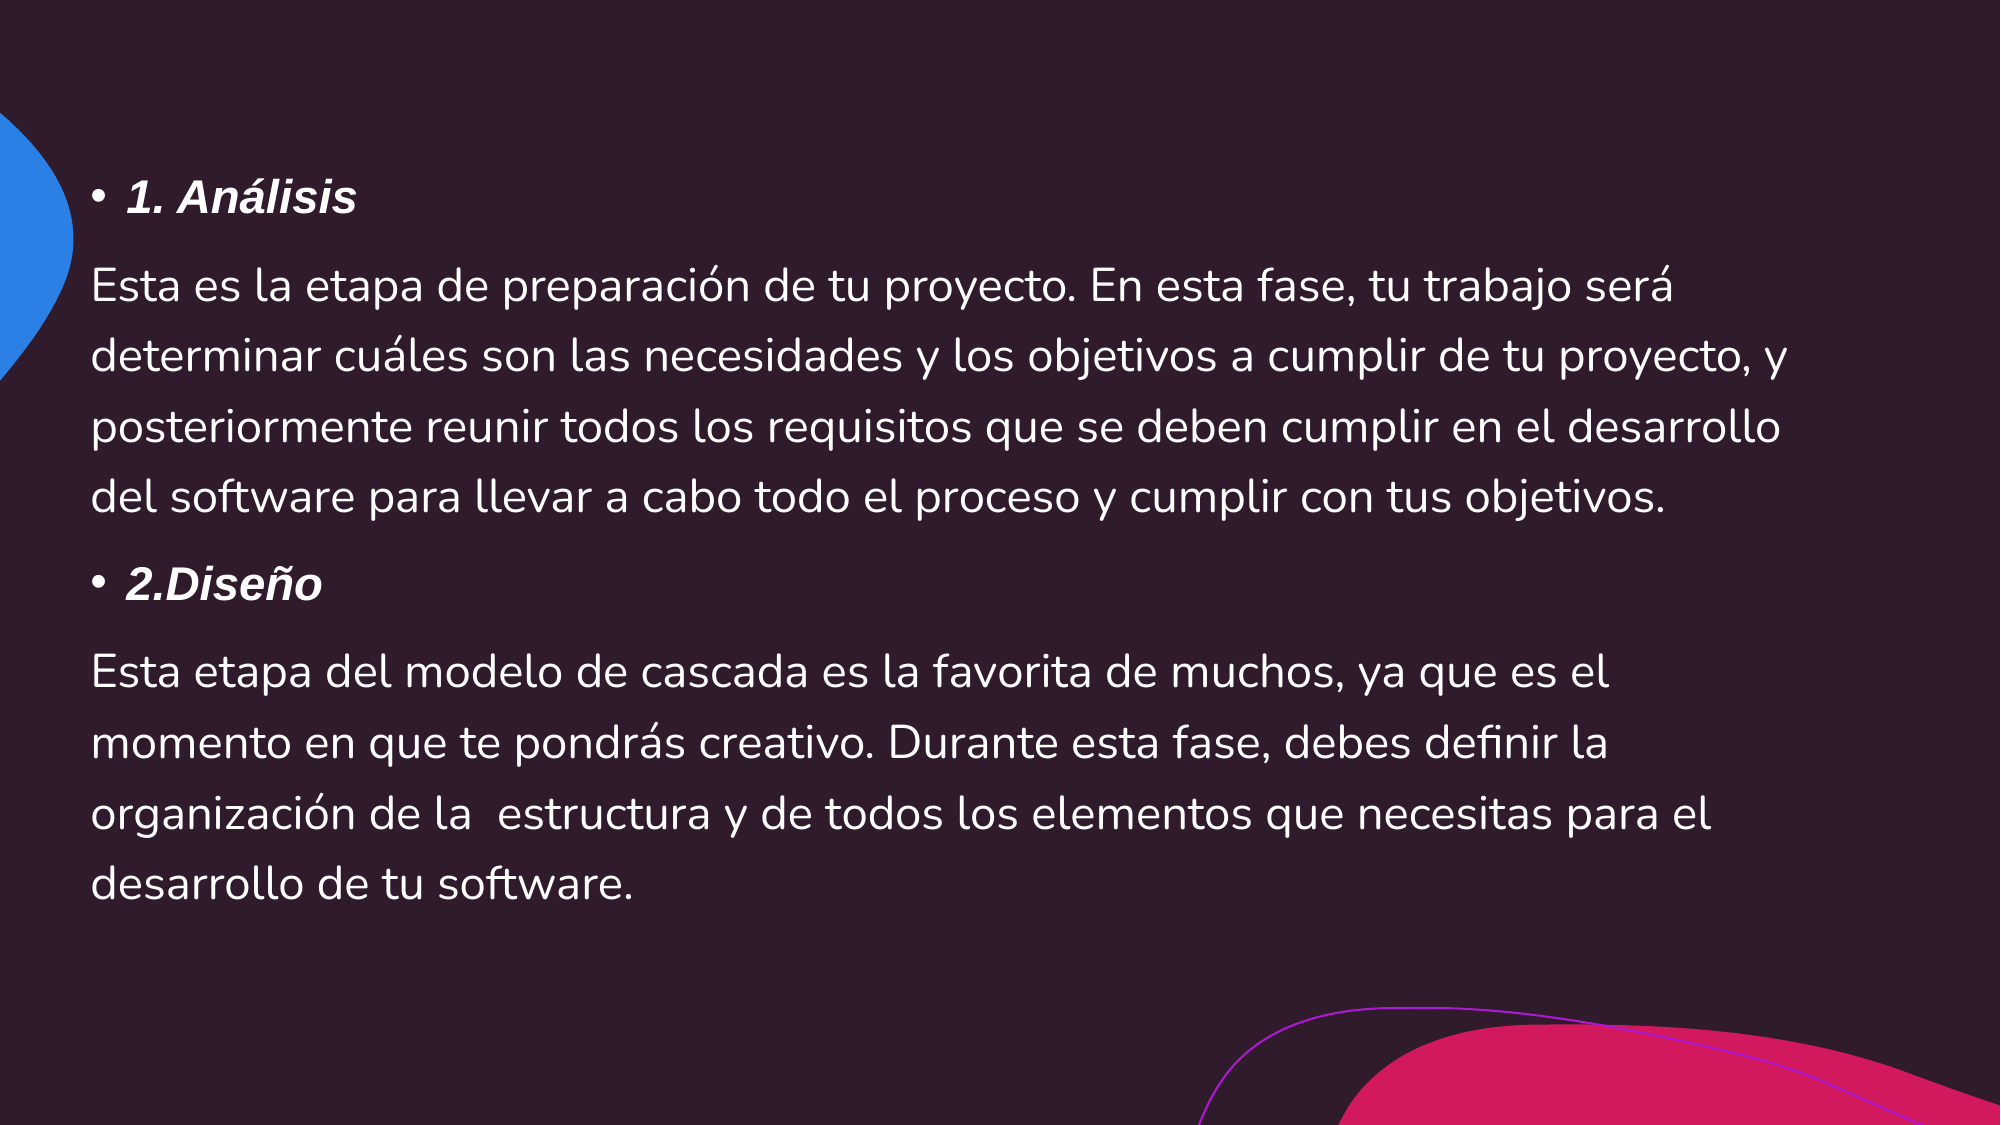

1. Análisis
Esta es la etapa de preparación de tu proyecto. En esta fase, tu trabajo será determinar cuáles son las necesidades y los objetivos a cumplir de tu proyecto, y posteriormente reunir todos los requisitos que se deben cumplir en el desarrollo del software para llevar a cabo todo el proceso y cumplir con tus objetivos.
2.Diseño
Esta etapa del modelo de cascada es la favorita de muchos, ya que es el momento en que te pondrás creativo. Durante esta fase, debes definir la organización de la  estructura y de todos los elementos que necesitas para el desarrollo de tu software.